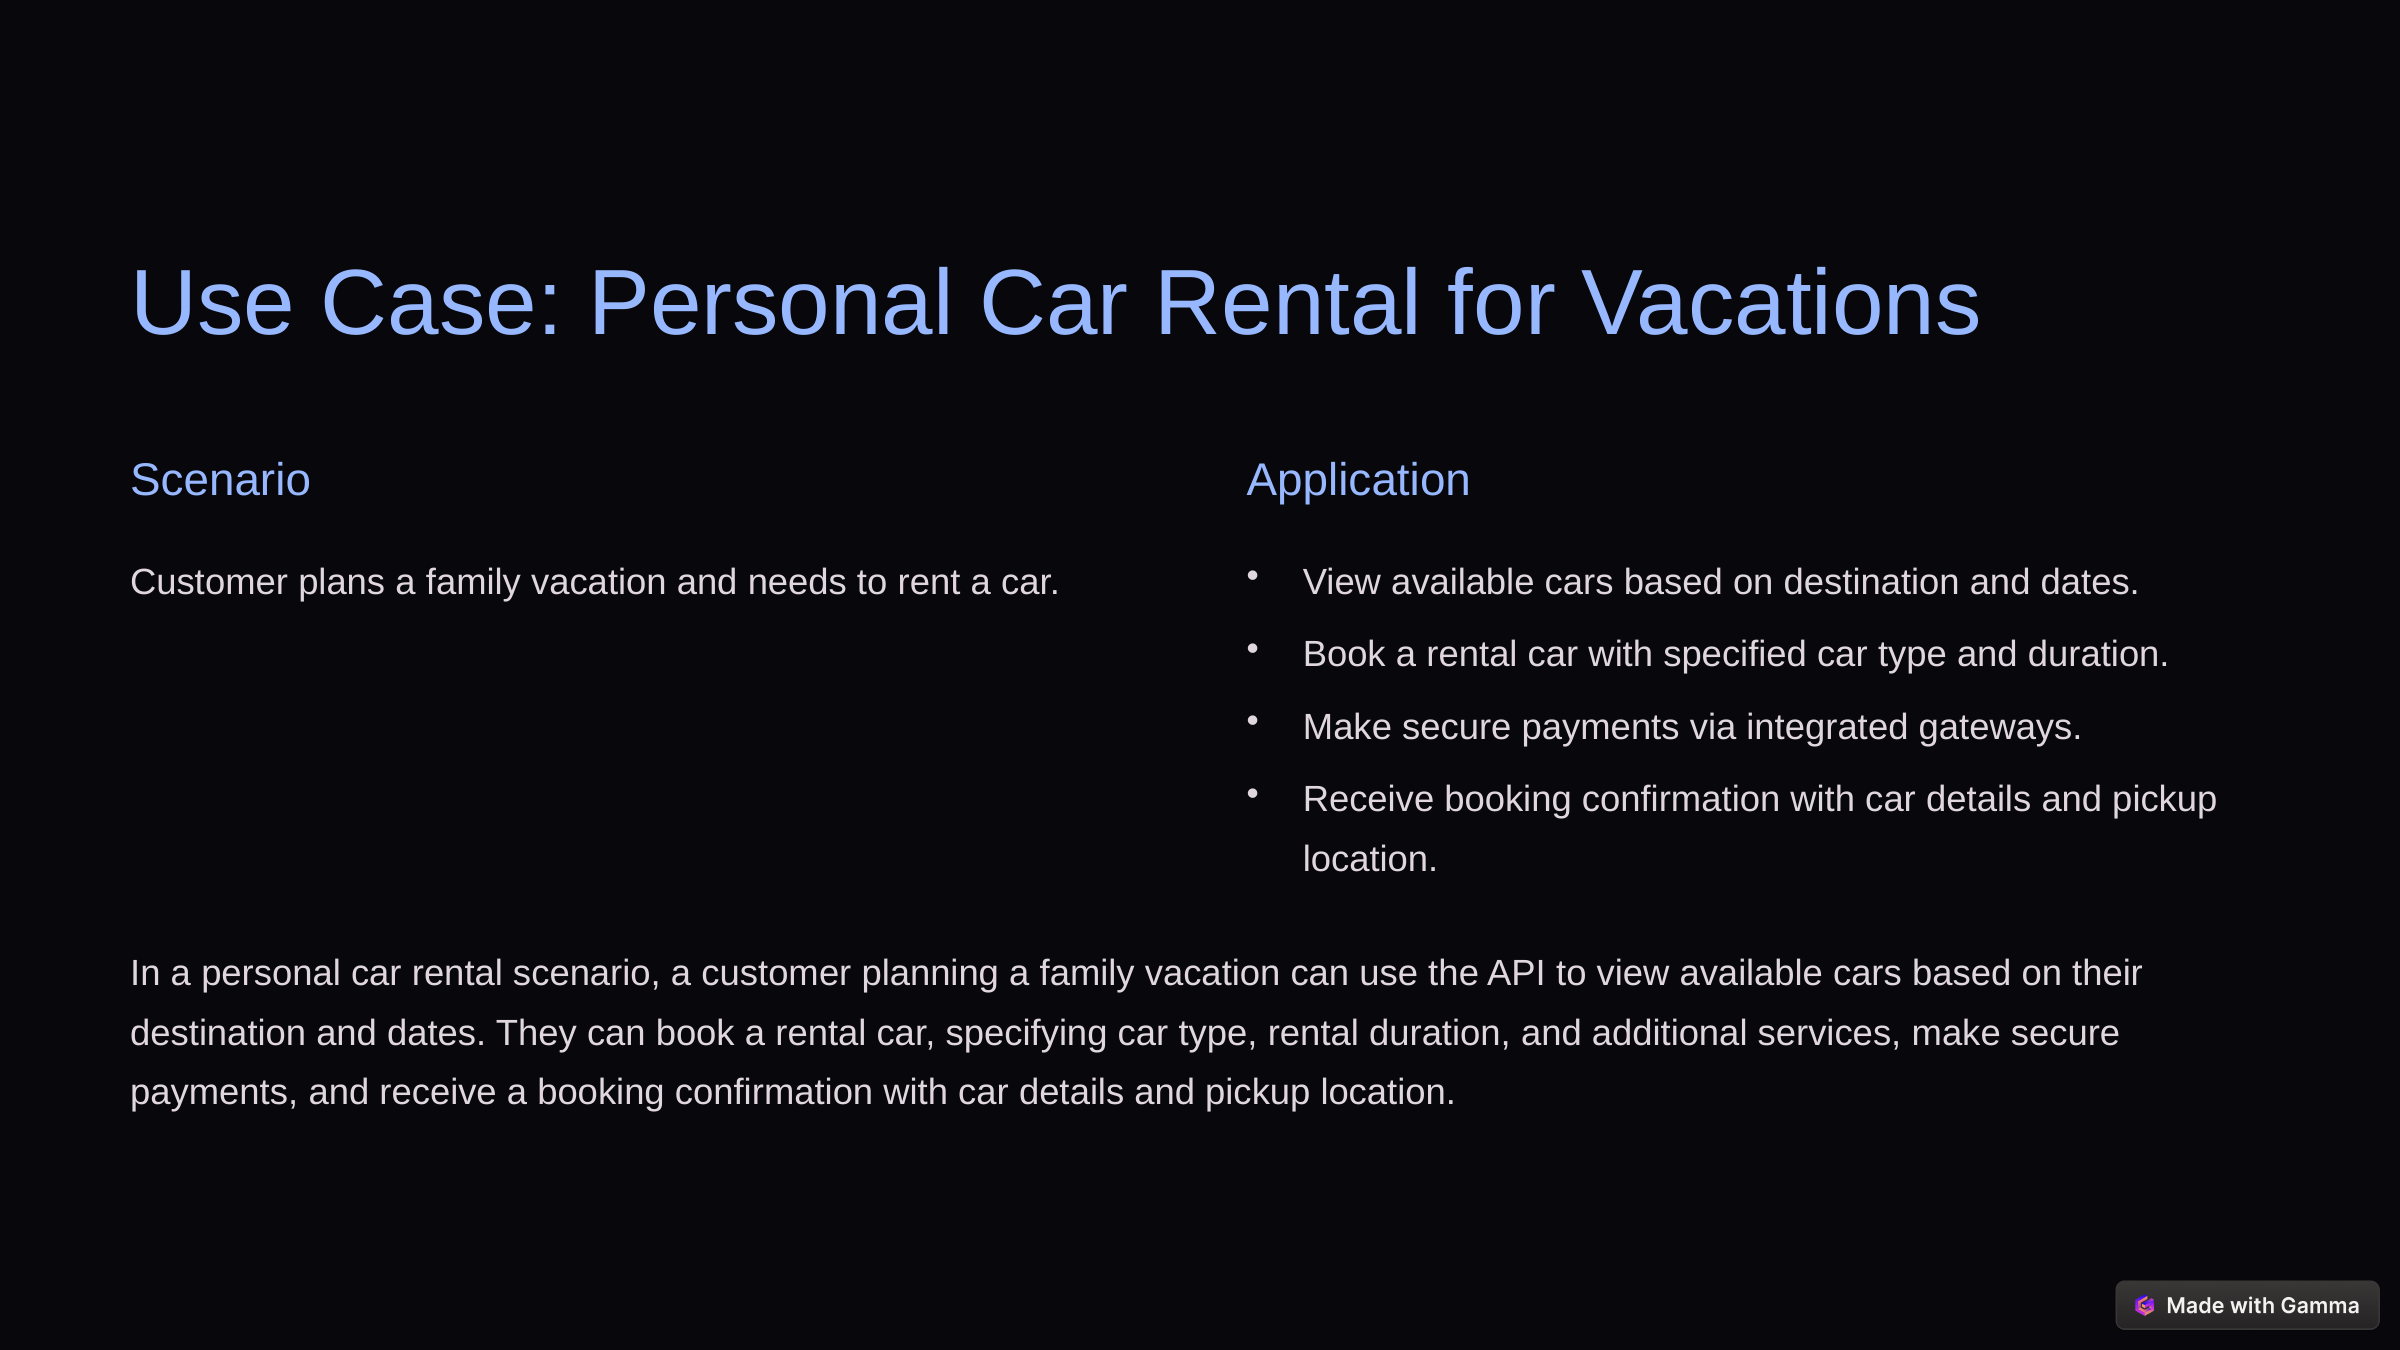

Use Case: Personal Car Rental for Vacations
Scenario
Application
Customer plans a family vacation and needs to rent a car.
View available cars based on destination and dates.
Book a rental car with specified car type and duration.
Make secure payments via integrated gateways.
Receive booking confirmation with car details and pickup location.
In a personal car rental scenario, a customer planning a family vacation can use the API to view available cars based on their destination and dates. They can book a rental car, specifying car type, rental duration, and additional services, make secure payments, and receive a booking confirmation with car details and pickup location.